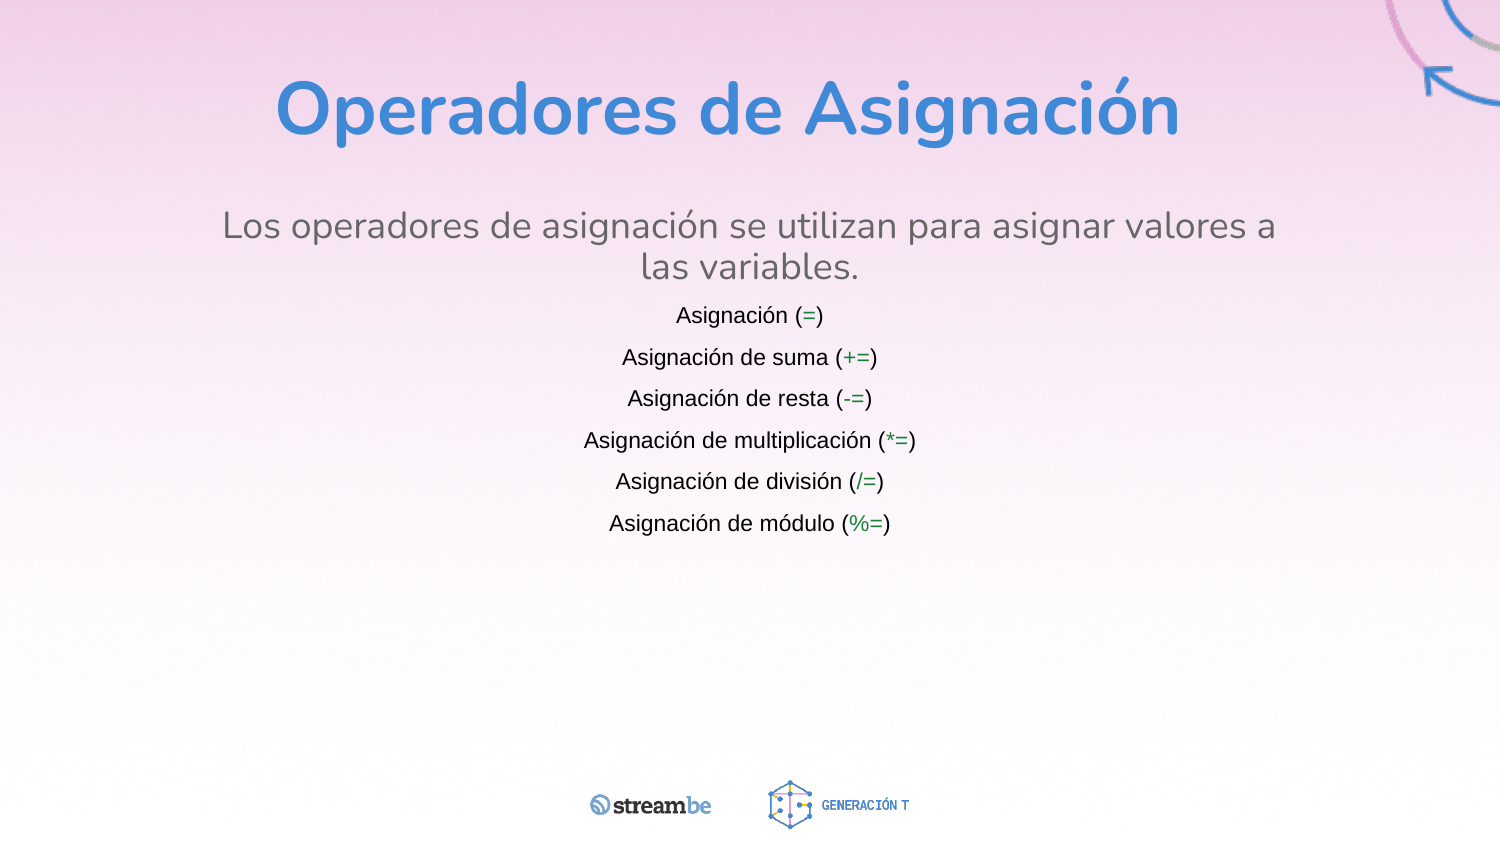

# Operadores de Asignación
Los operadores de asignación se utilizan para asignar valores a las variables.
Asignación (=)
Asignación de suma (+=)
Asignación de resta (-=)
Asignación de multiplicación (*=)
Asignación de división (/=)
Asignación de módulo (%=)